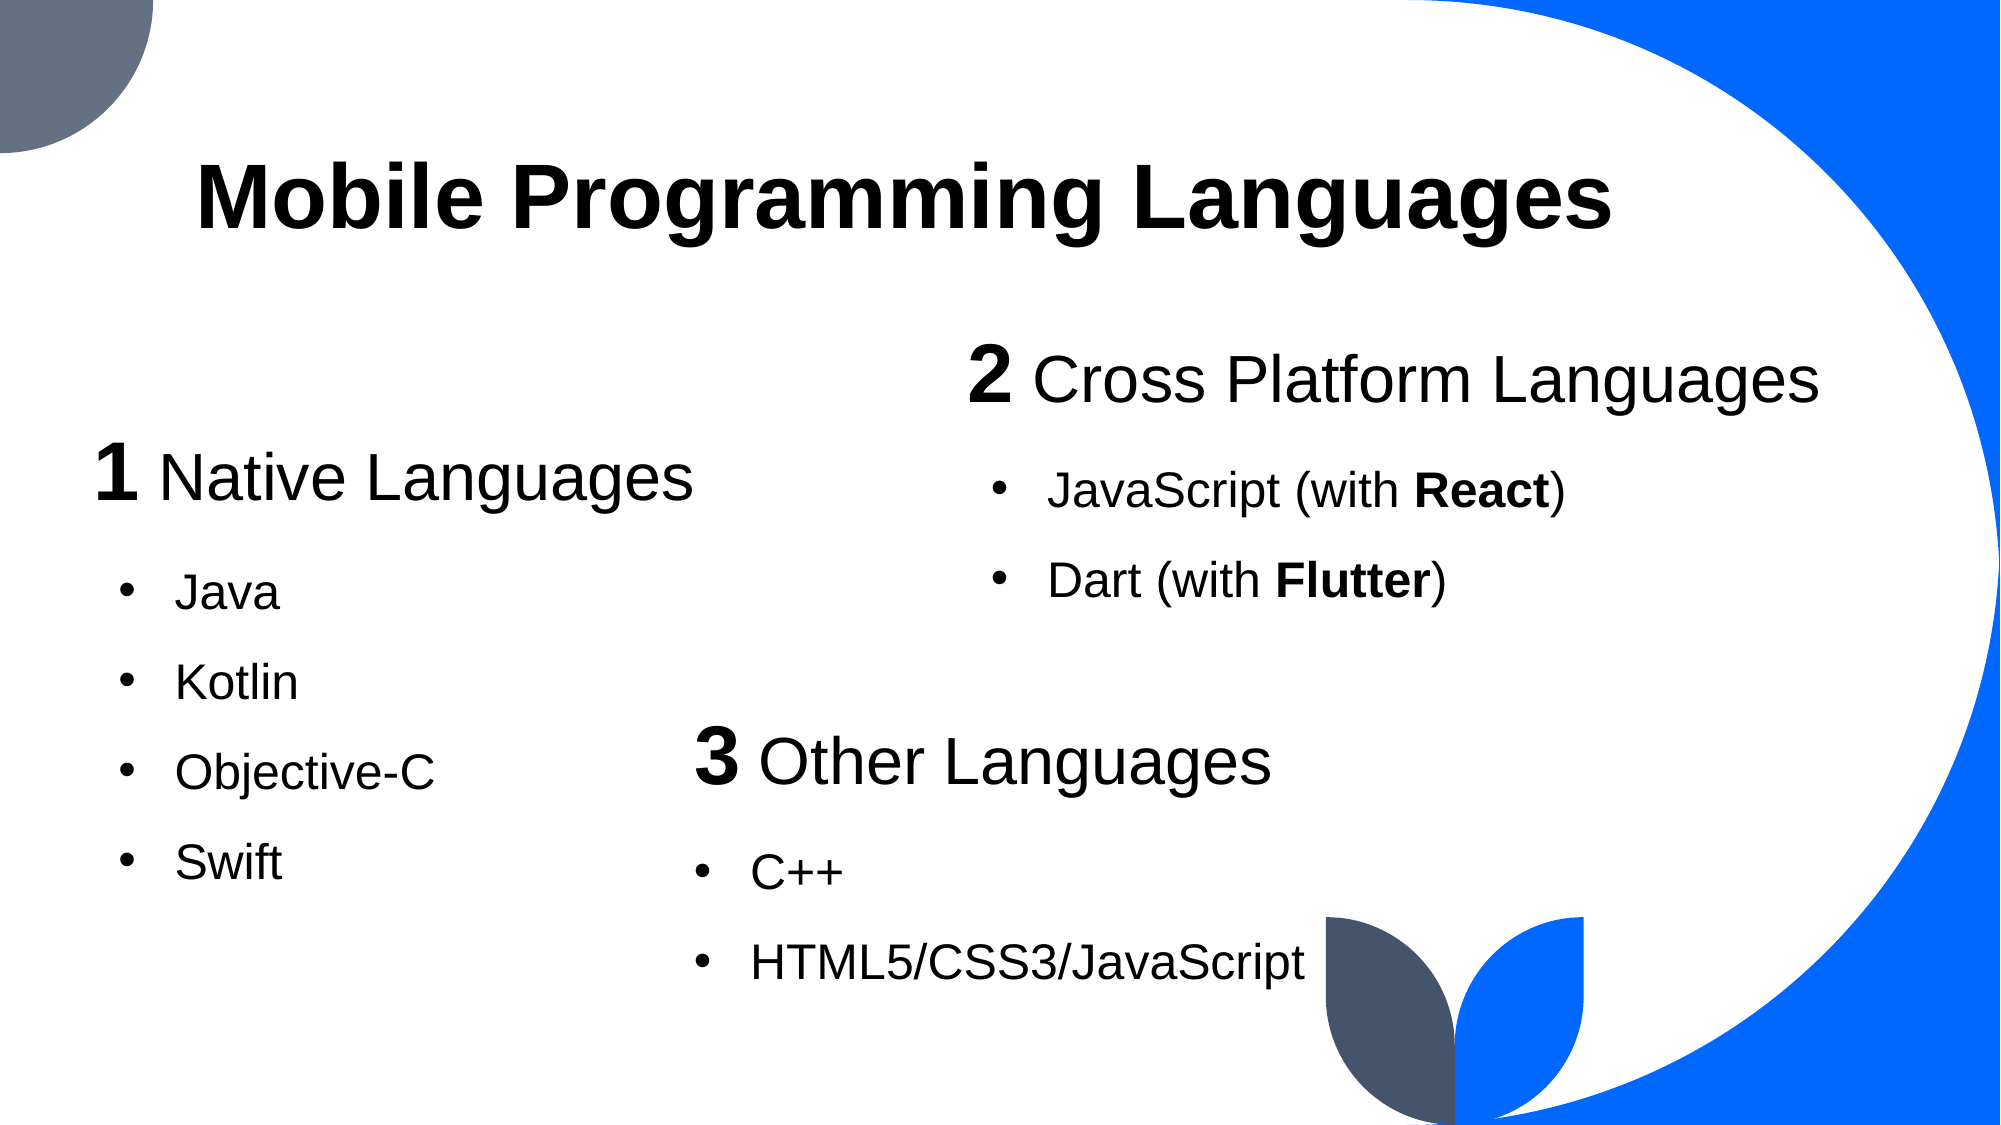

# Mobile Programming Languages
2 Cross Platform Languages
JavaScript (with React)
Dart (with Flutter)
1 Native Languages
Java
Kotlin
Objective-C
Swift
3 Other Languages
C++
HTML5/CSS3/JavaScript